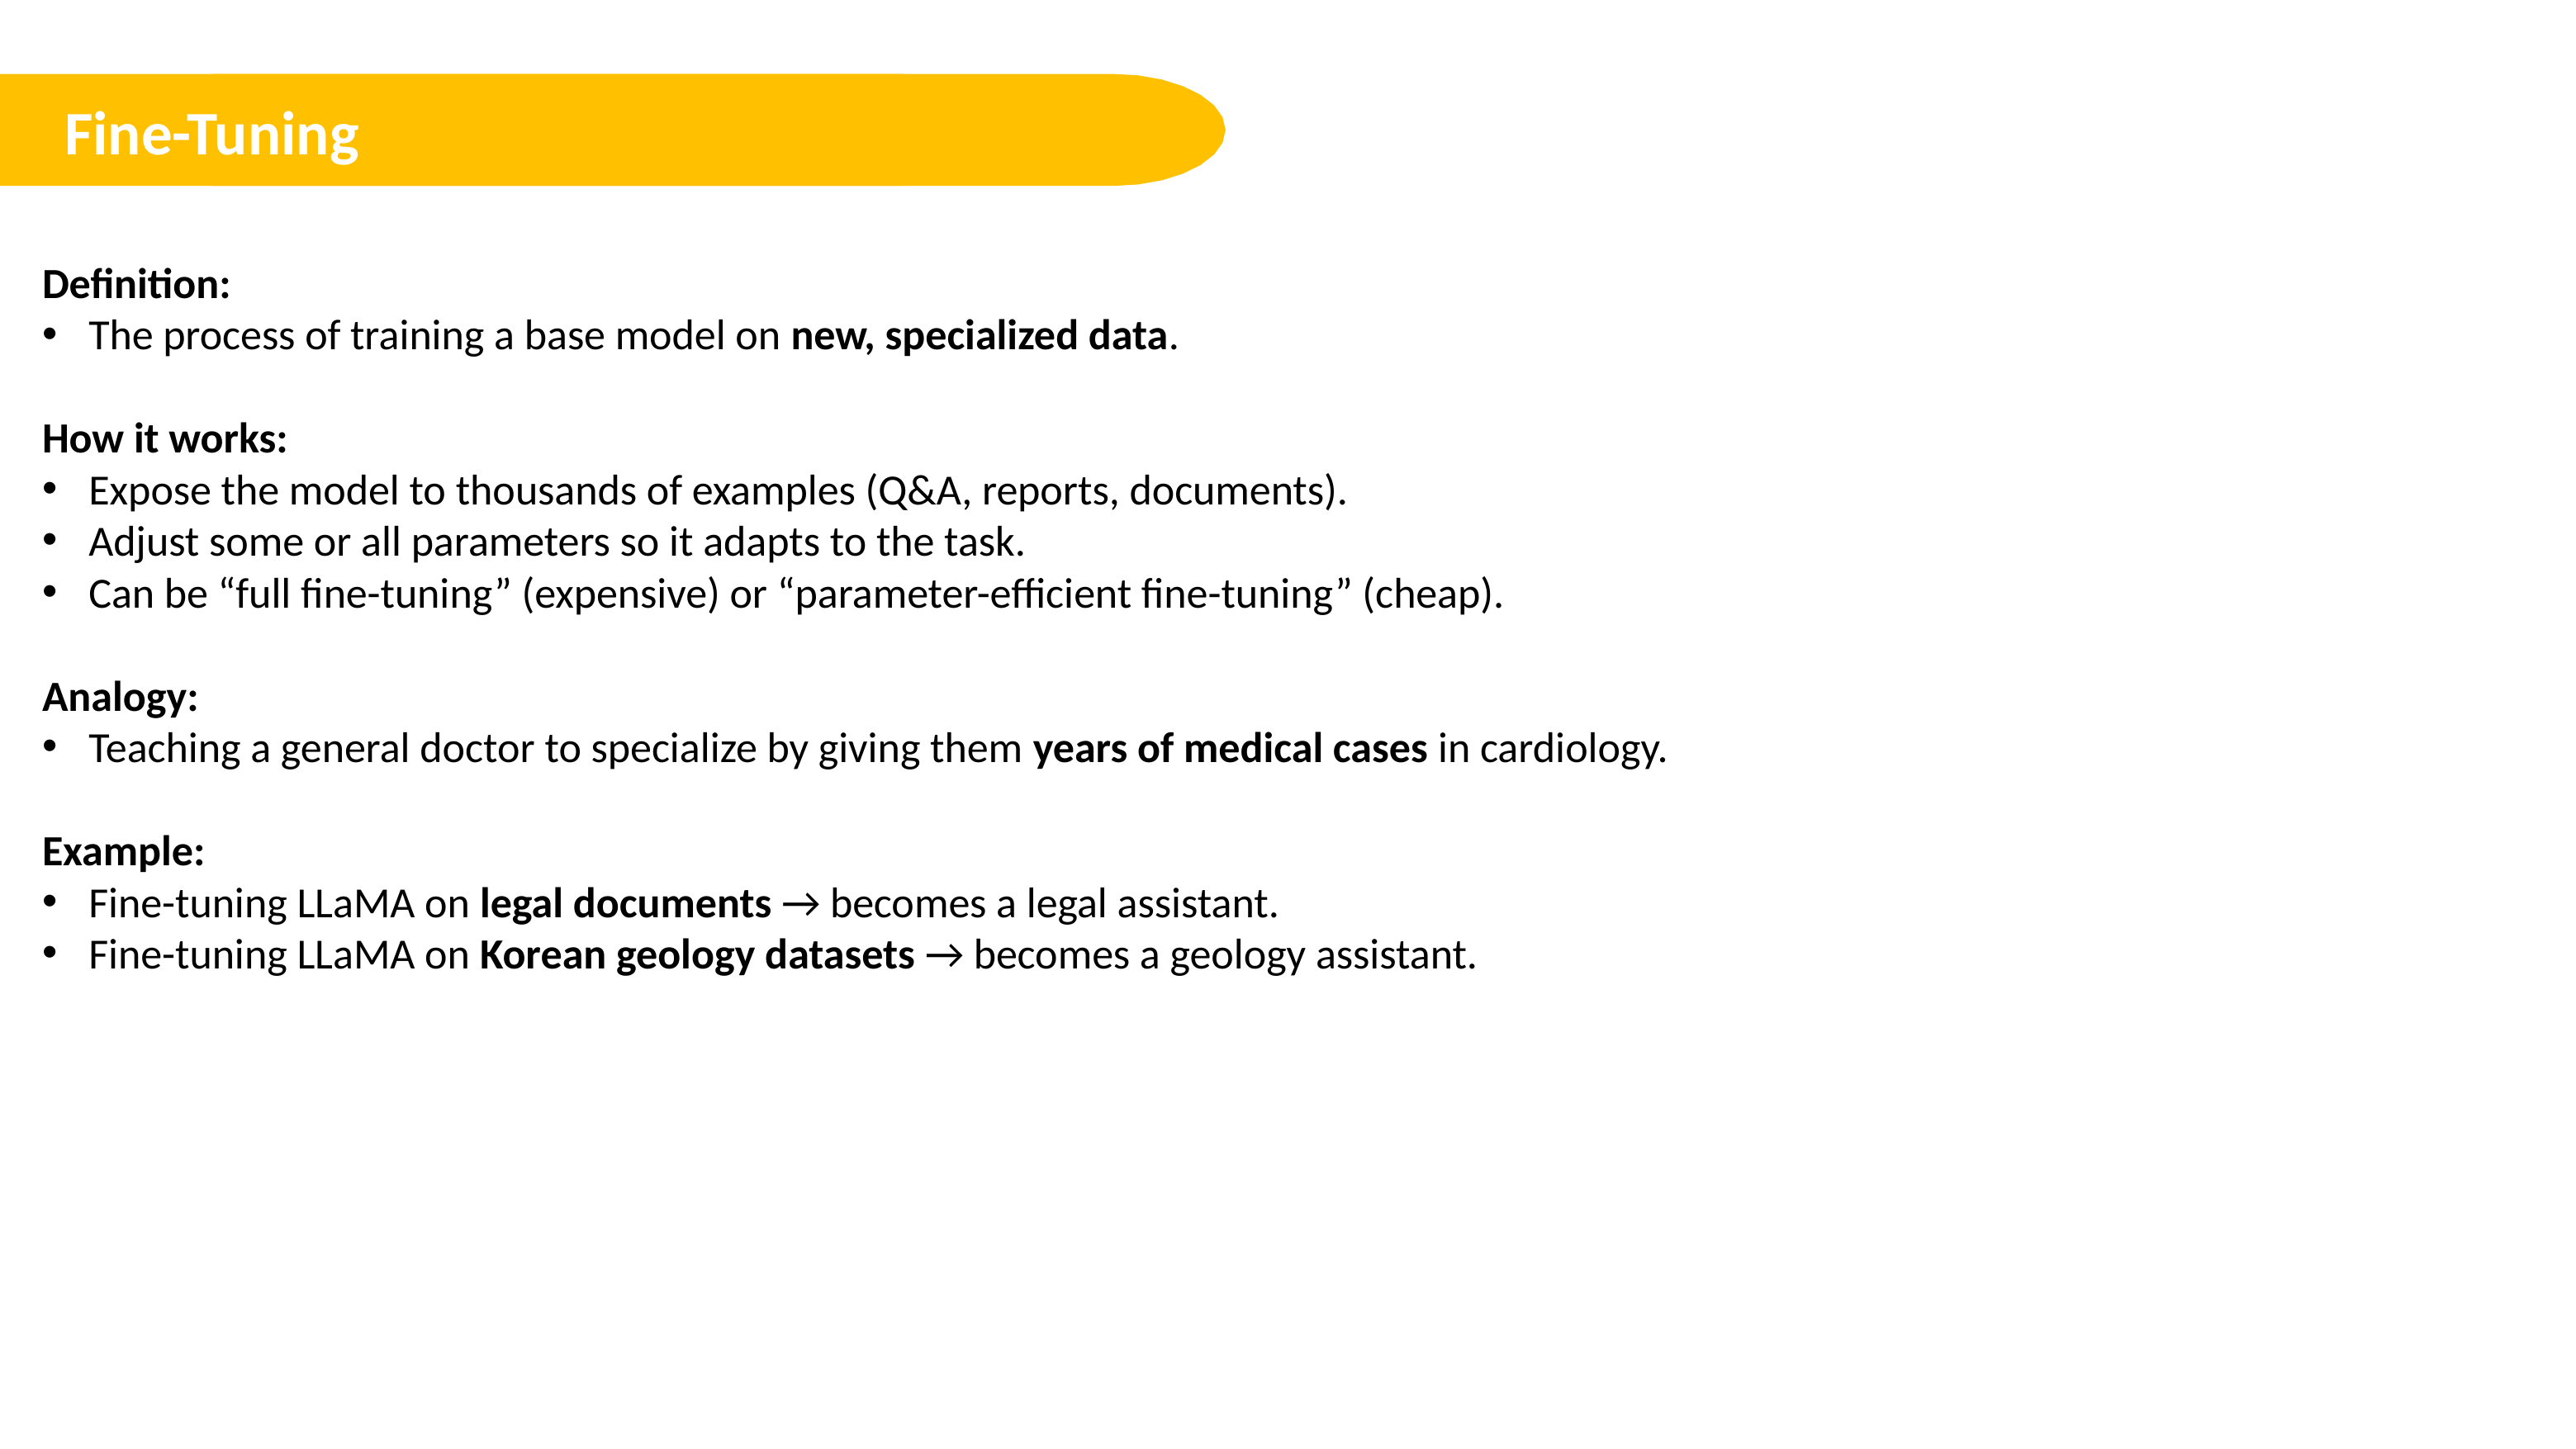

Fine-Tuning
Definition:
The process of training a base model on new, specialized data.

How it works:
Expose the model to thousands of examples (Q&A, reports, documents).
Adjust some or all parameters so it adapts to the task.
Can be “full fine-tuning” (expensive) or “parameter-efficient fine-tuning” (cheap).

Analogy:
Teaching a general doctor to specialize by giving them years of medical cases in cardiology.

Example:
Fine-tuning LLaMA on legal documents → becomes a legal assistant.
Fine-tuning LLaMA on Korean geology datasets → becomes a geology assistant.